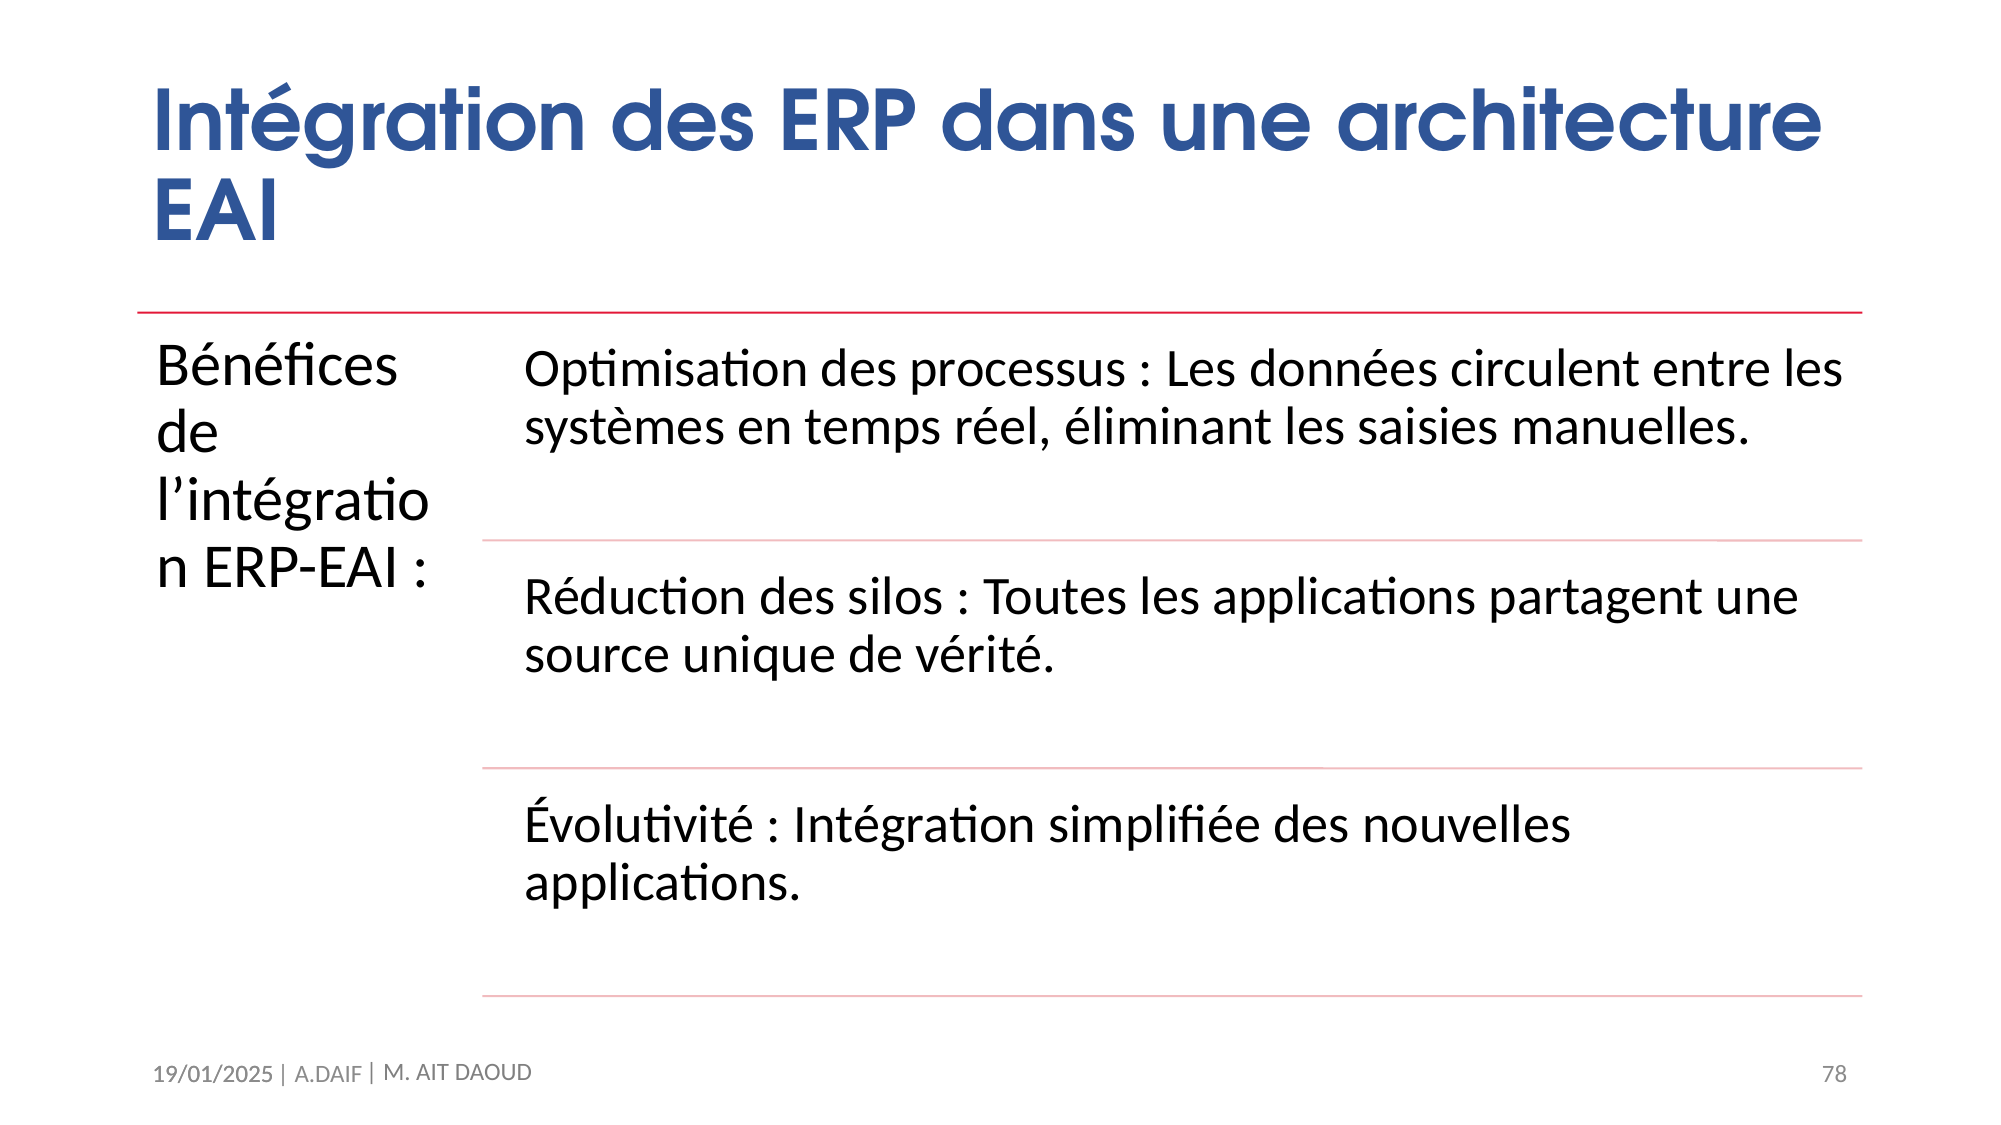

# Intégration des ERP dans une architecture EAI
Bénéfices de l’intégration ERP-EAI :
Optimisation des processus : Les données circulent entre les systèmes en temps réel, éliminant les saisies manuelles.
Réduction des silos : Toutes les applications partagent une source unique de vérité.
Évolutivité : Intégration simplifiée des nouvelles applications.
19/01/2025
78